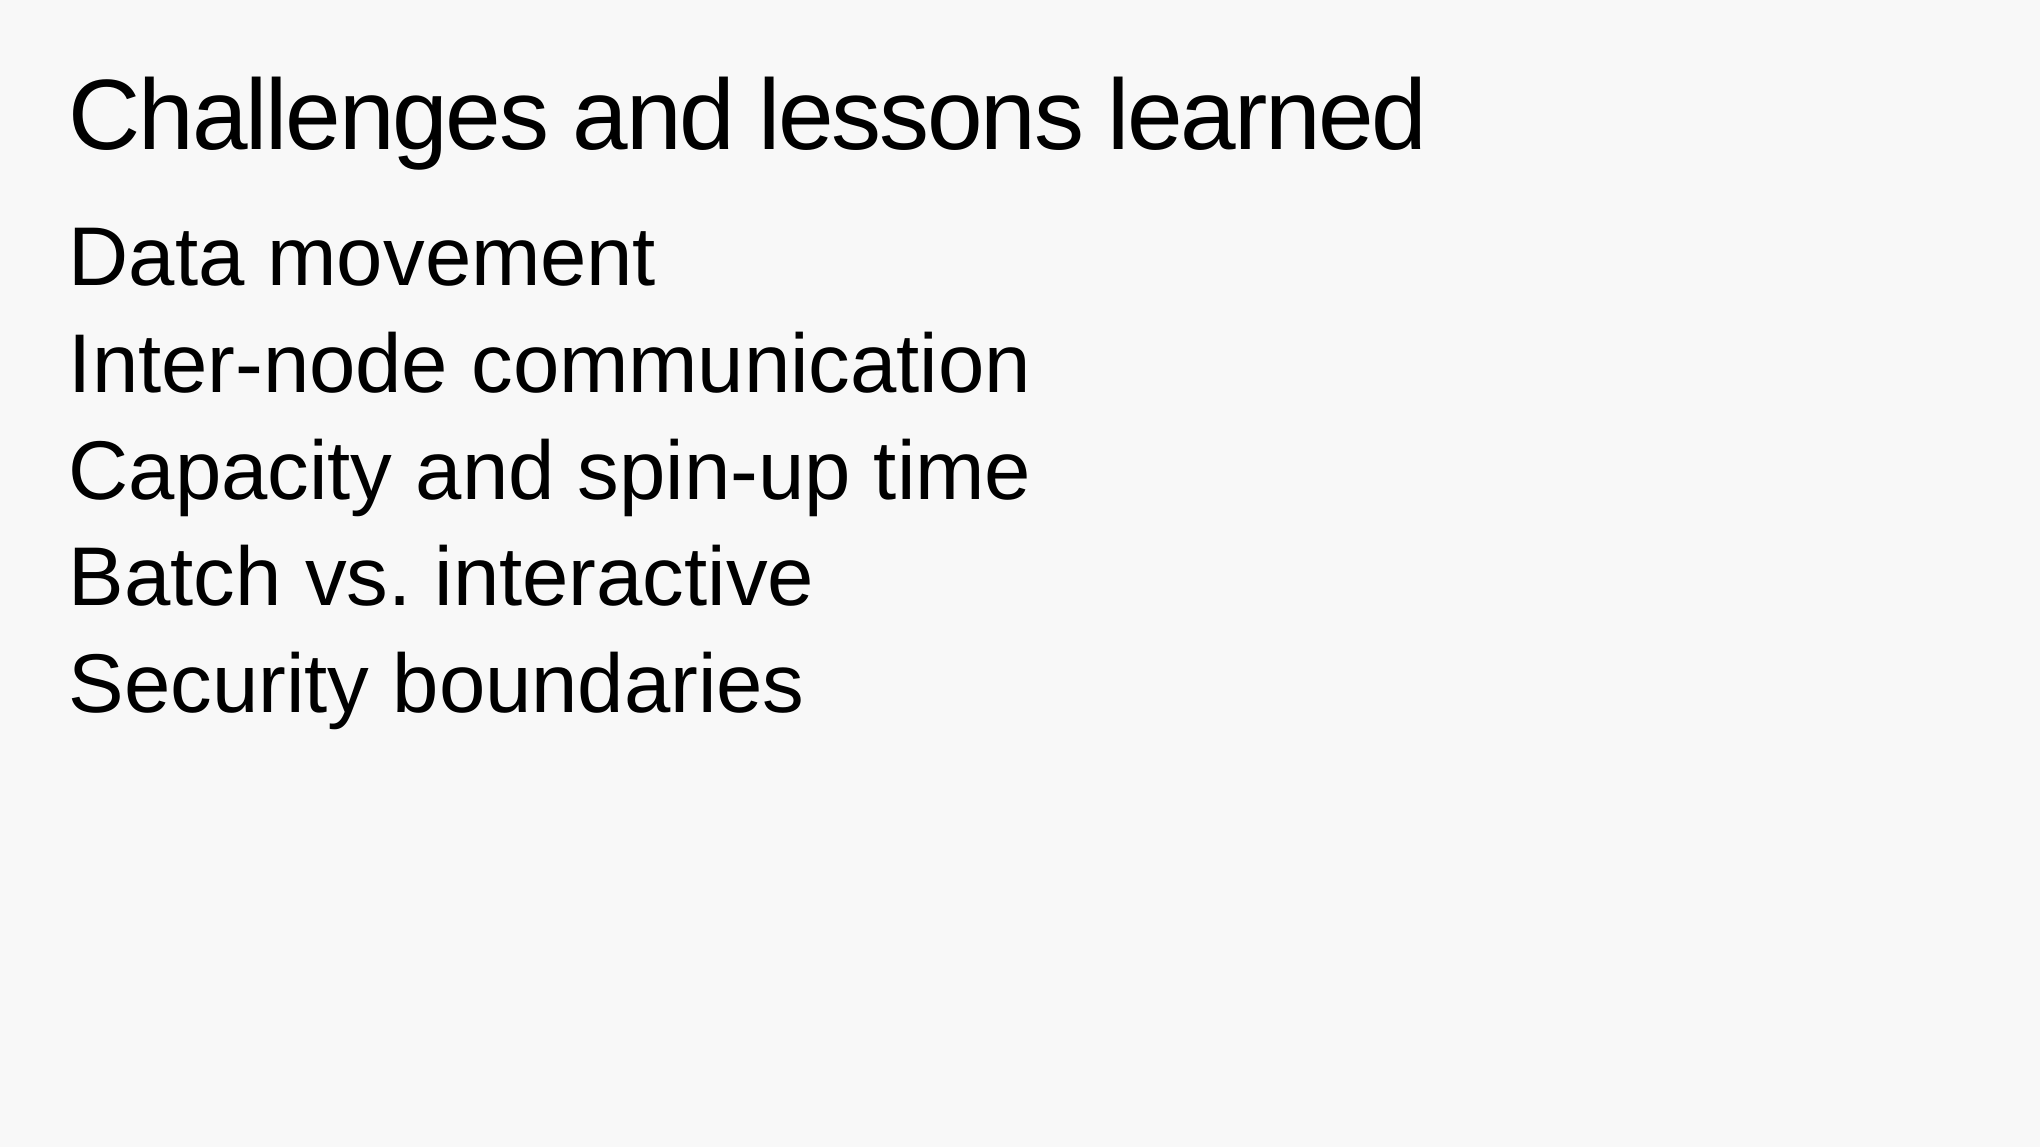

# Challenges and lessons learned
Data movement
Inter-node communication
Capacity and spin-up time
Batch vs. interactive
Security boundaries